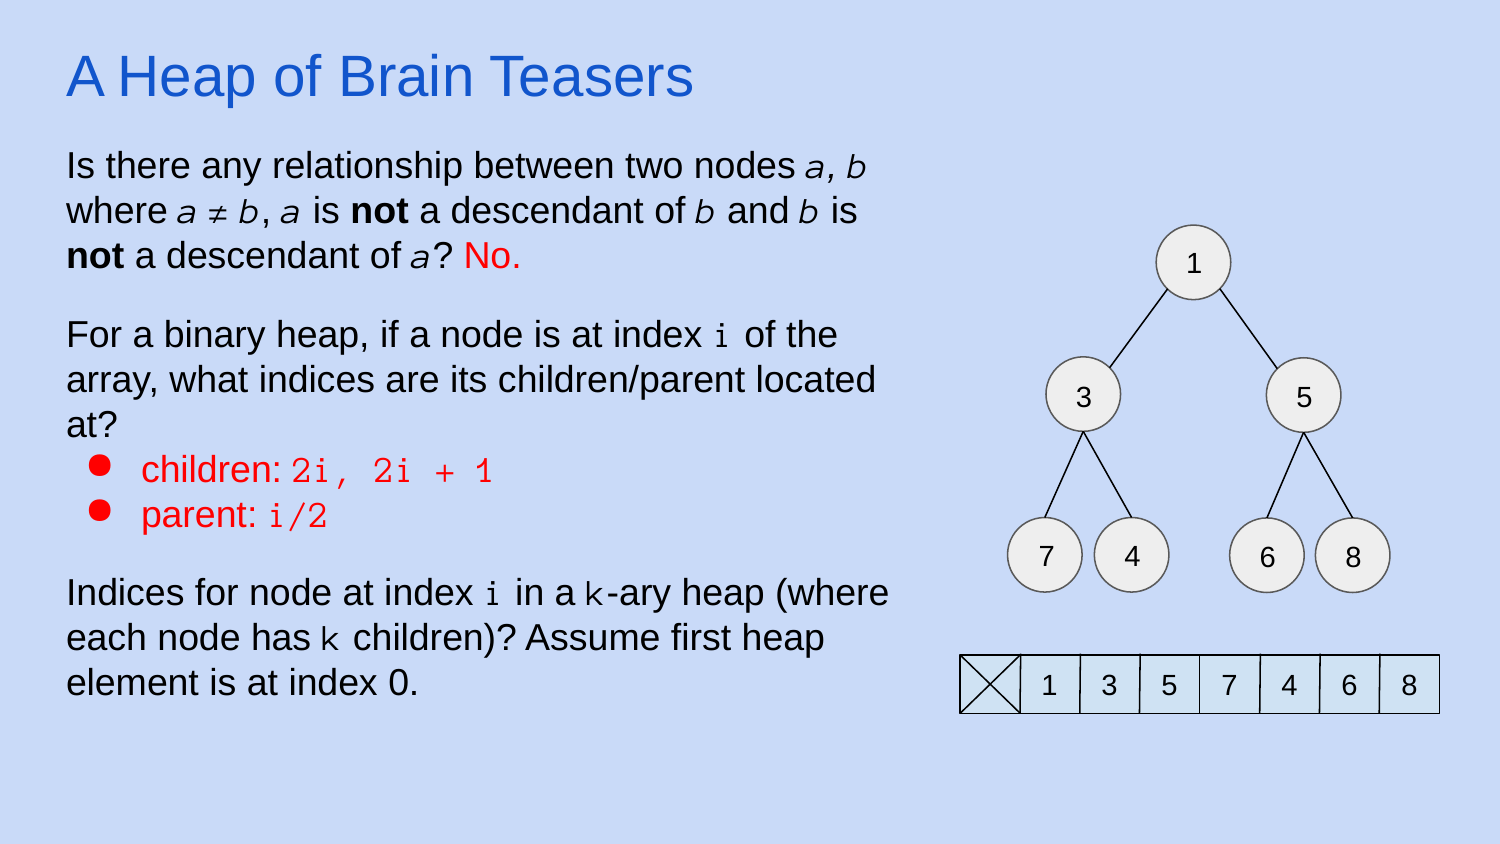

# A Heap of Brain Teasers

Is there any relationship between two nodes a, b where a ≠ b, a is not a descendant of b and b is not a descendant of a? No.
For a binary heap, if a node is at index i of the array, what indices are its children/parent located at?
children: 2i, 2i + 1
parent: i/2
Indices for node at index i in a k-ary heap (where each node has k children)? Assume first heap element is at index 0.

1

3
5

7
4
6
8
1
5
7
6

3
4
8